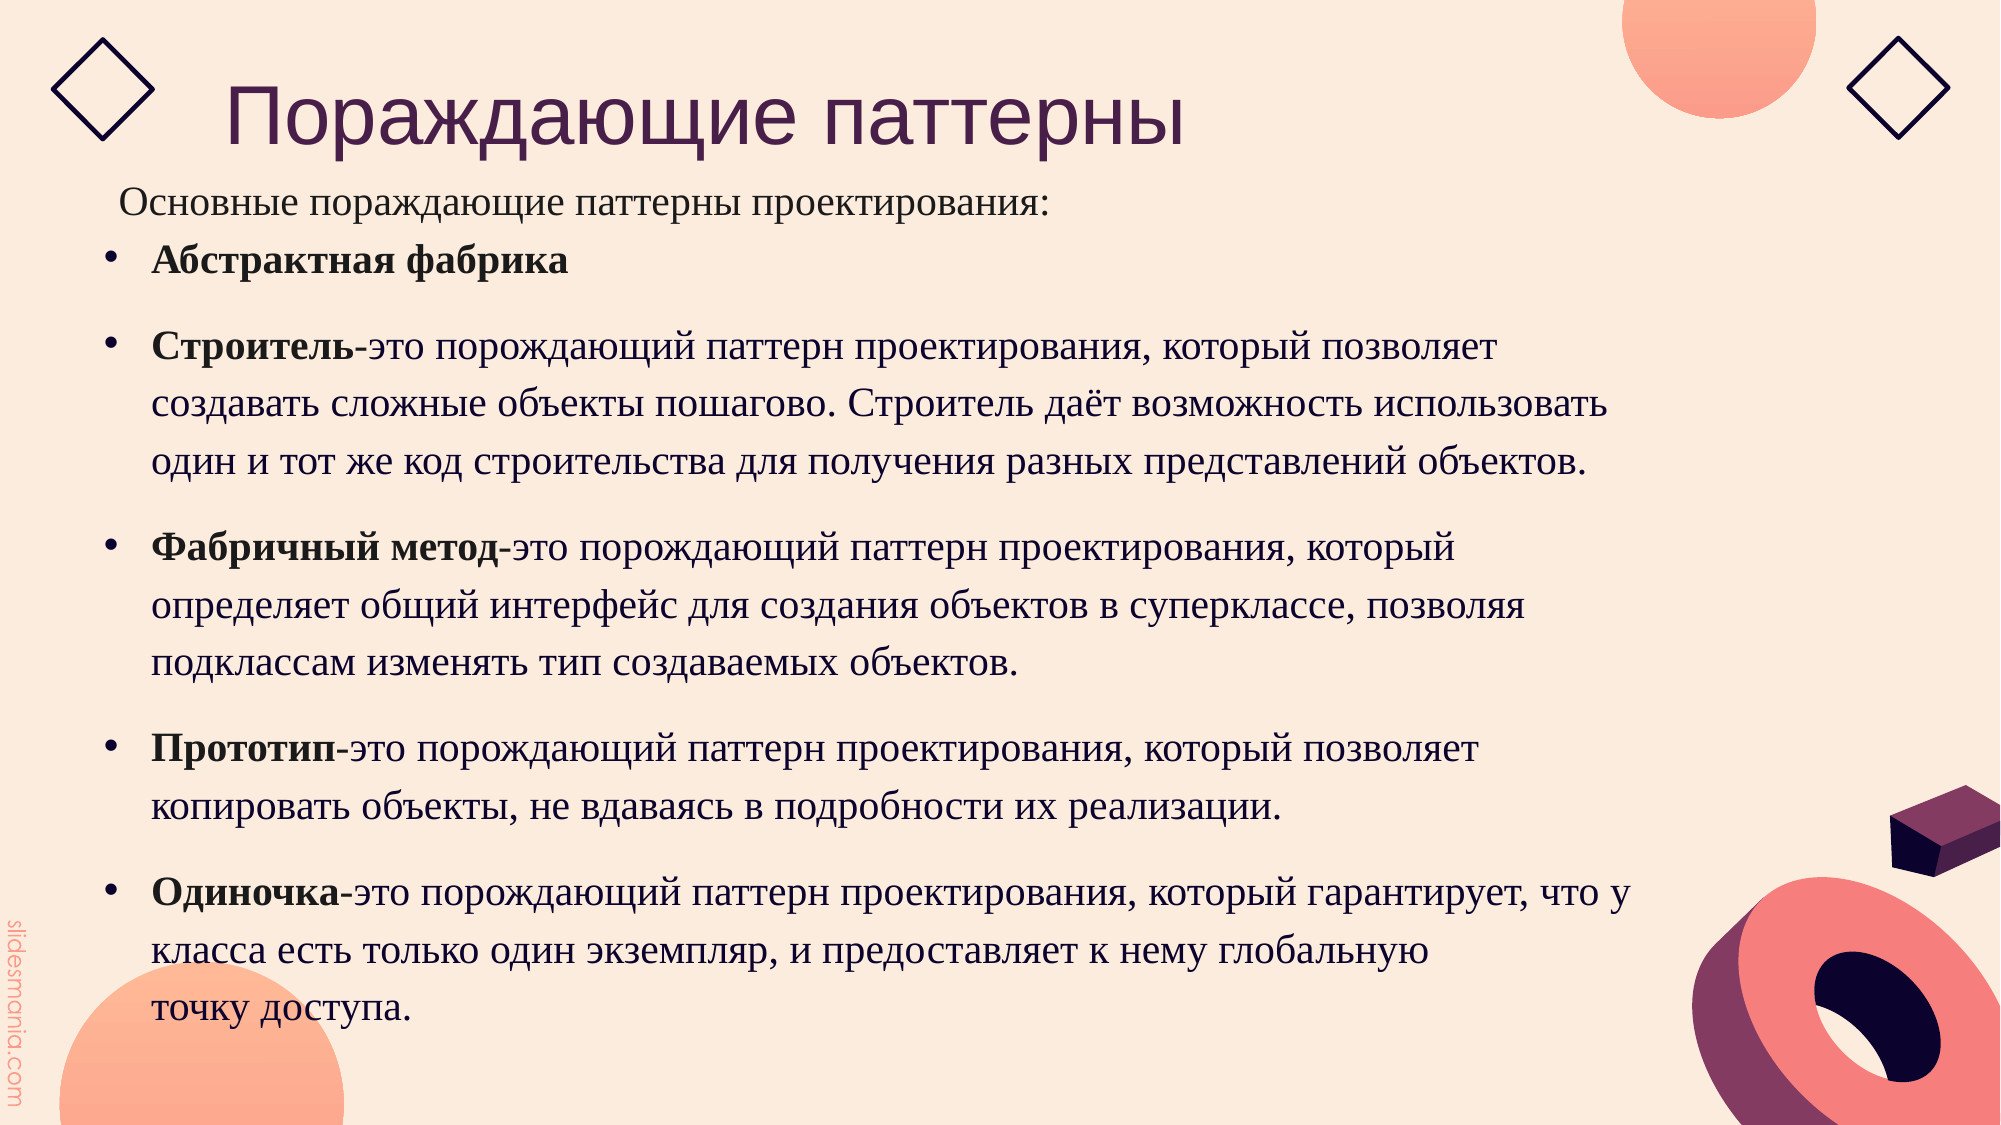

Пораждающие паттерны
Основные пораждающие паттерны проектирования:
Абстрактная фабрика

Строитель-это порождающий паттерн проектирования, который позволяет создавать сложные объекты пошагово. Строитель даёт возможность использовать один и тот же код строительства для получения разных представлений объектов.

Фабричный метод-это порождающий паттерн проектирования, который определяет общий интерфейс для создания объектов в суперклассе, позволяя подклассам изменять тип создаваемых объектов.

Прототип-это порождающий паттерн проектирования, который позволяет копировать объекты, не вдаваясь в подробности их реализации.

Одиночка-это порождающий паттерн проектирования, который гарантирует, что у класса есть только один экземпляр, и предоставляет к нему глобальную точку доступа.